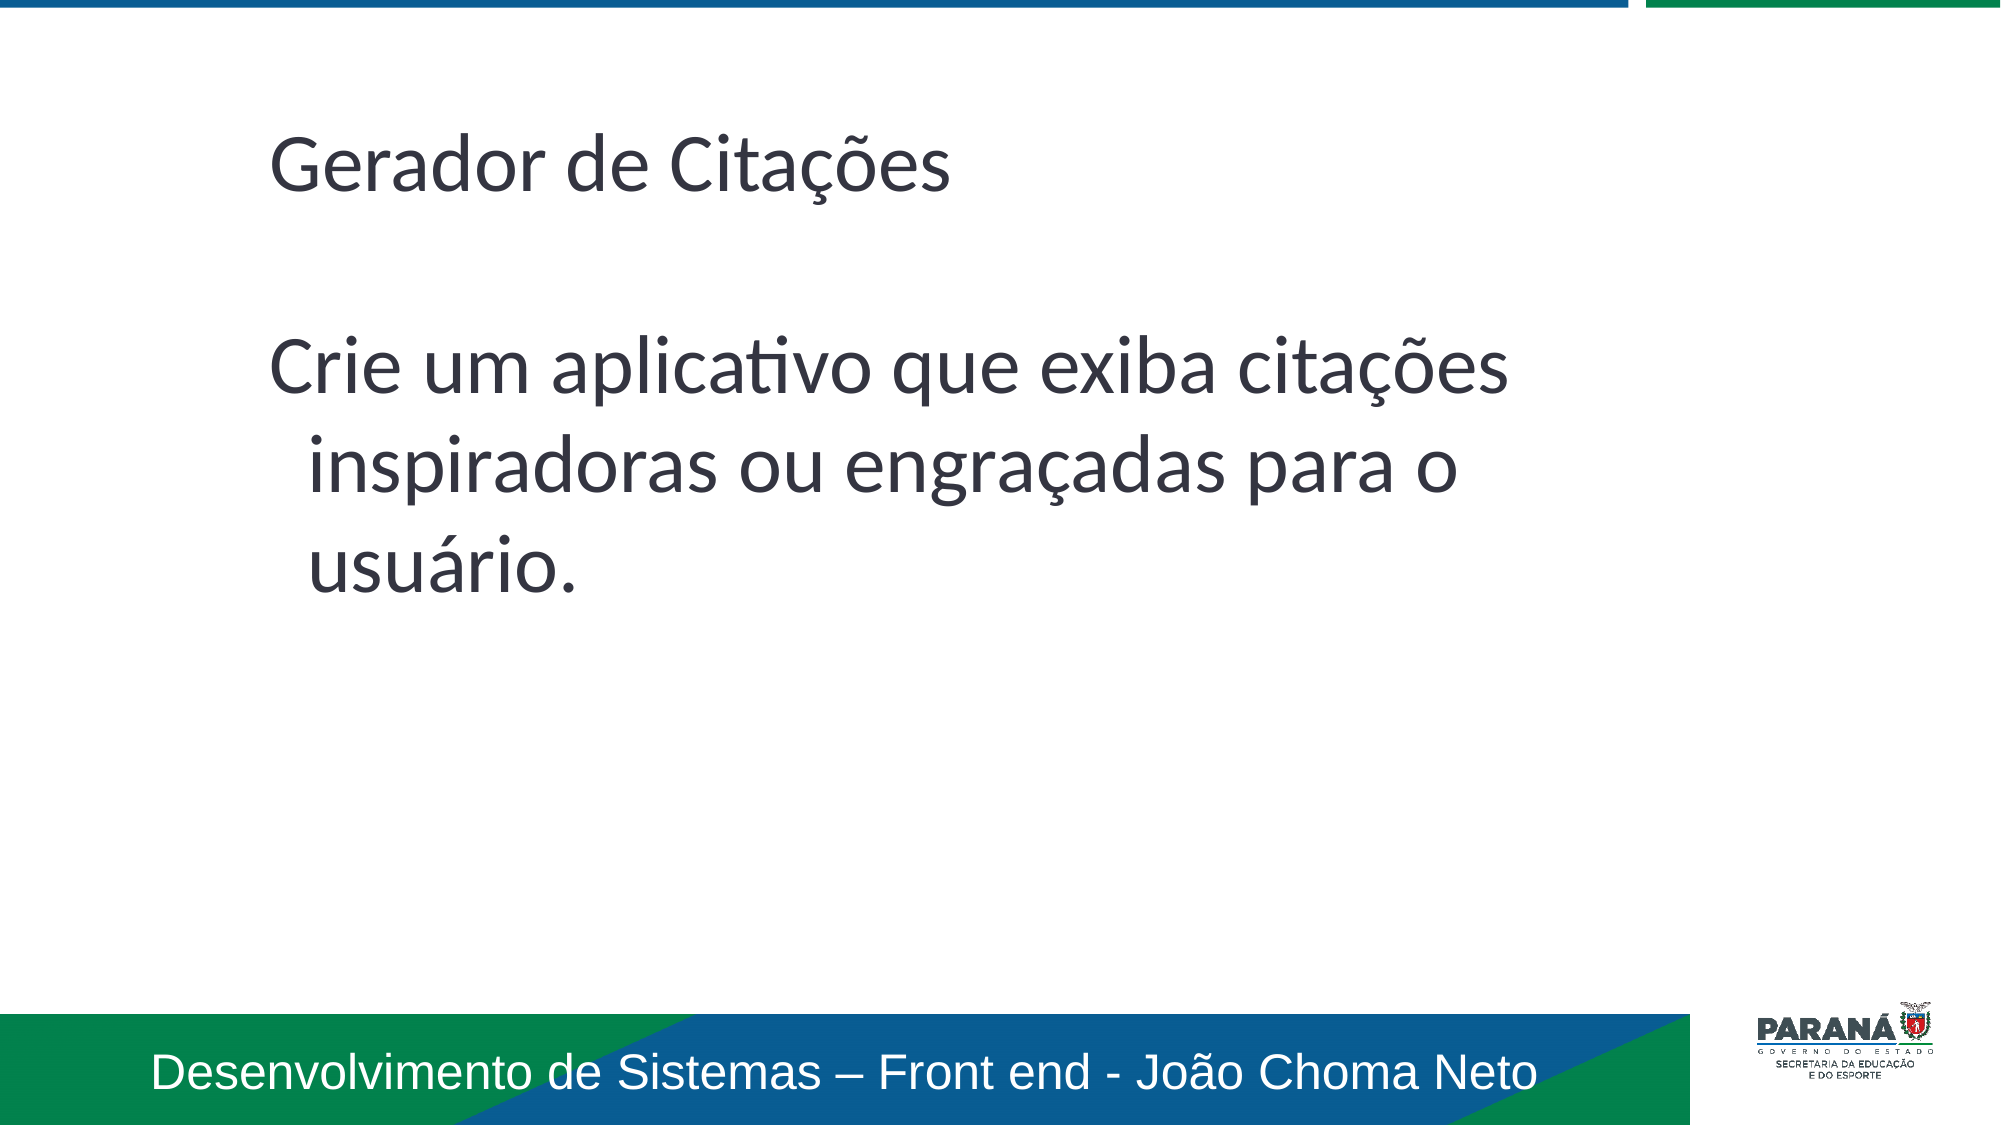

Gerador de Citações
Crie um aplicativo que exiba citações inspiradoras ou engraçadas para o usuário.